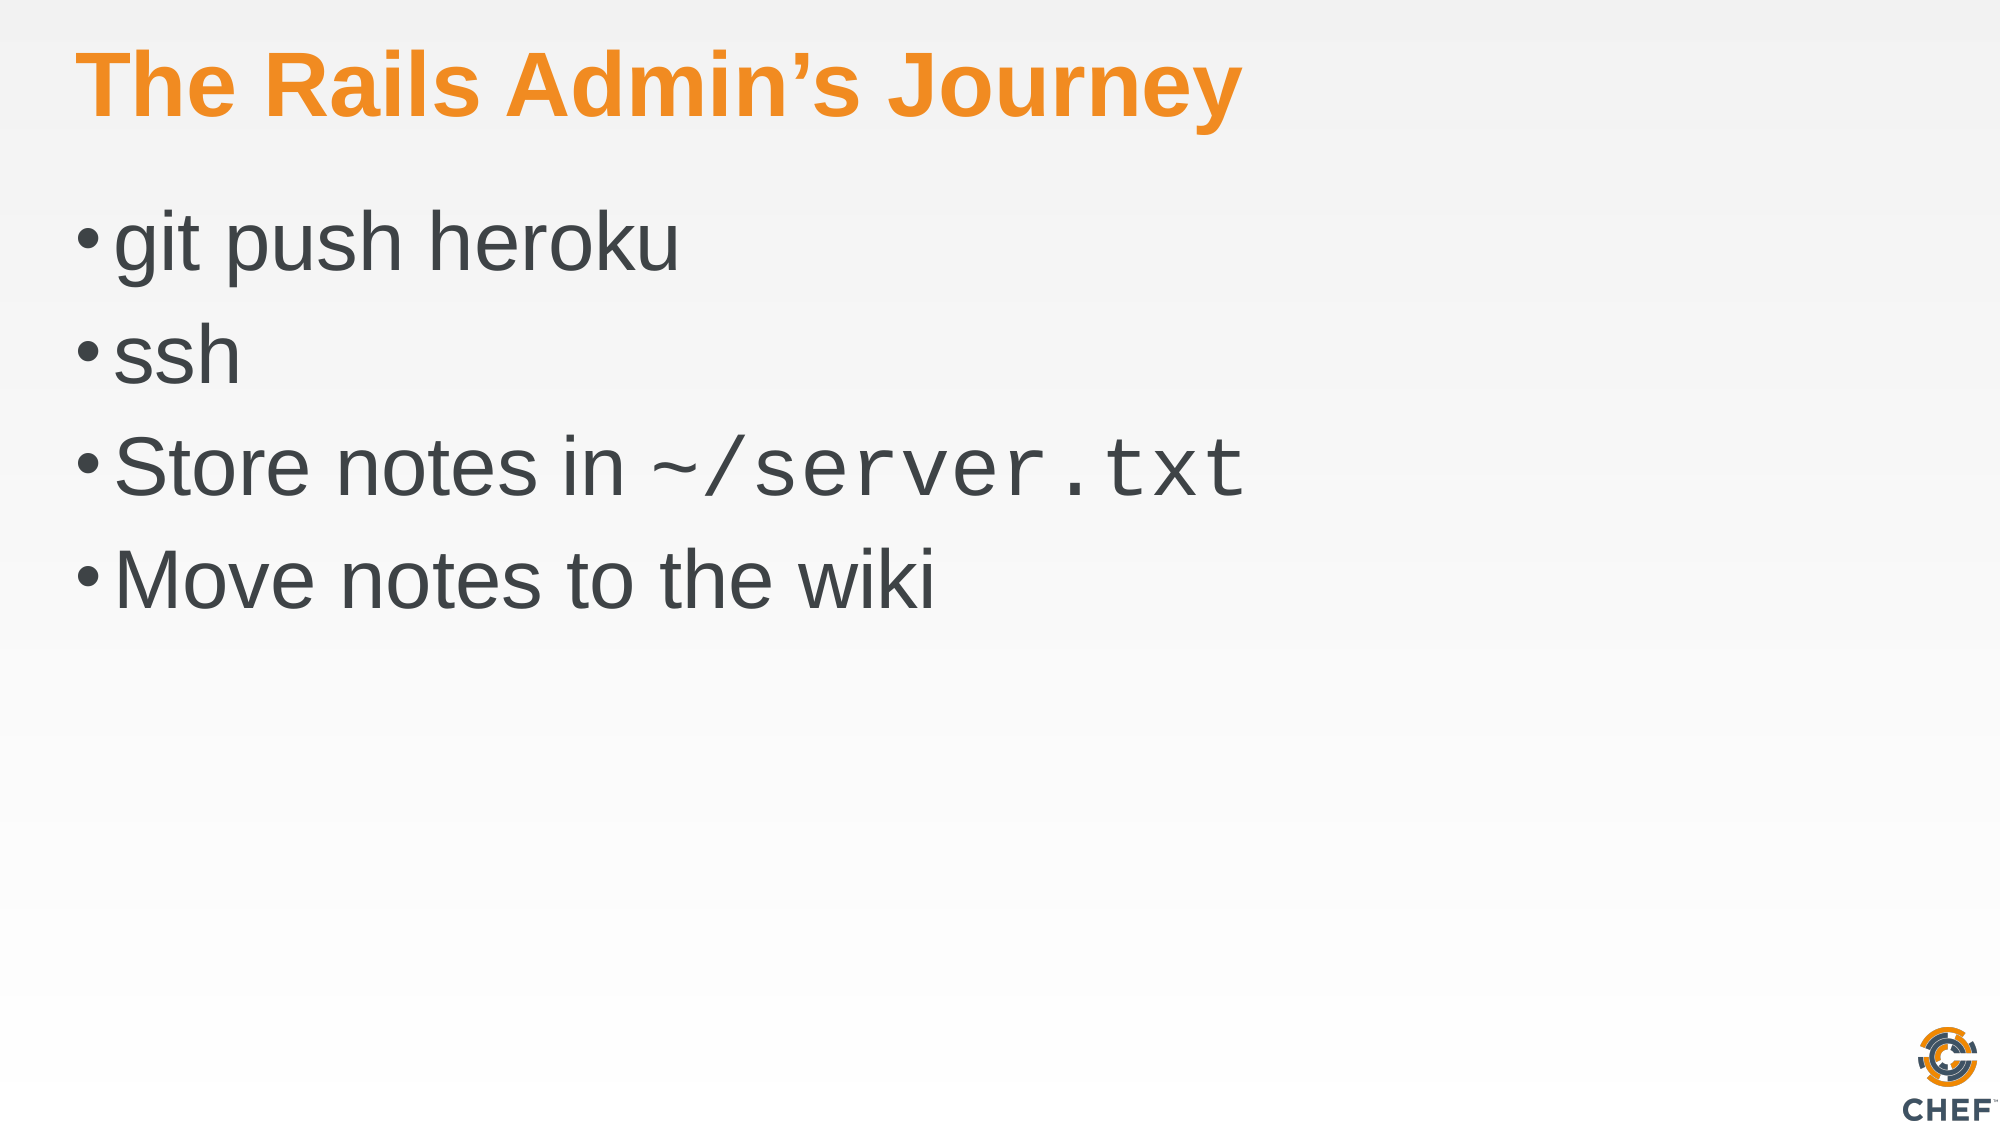

# The Rails Admin’s Journey
git push heroku
ssh
Store notes in ~/server.txt
Move notes to the wiki